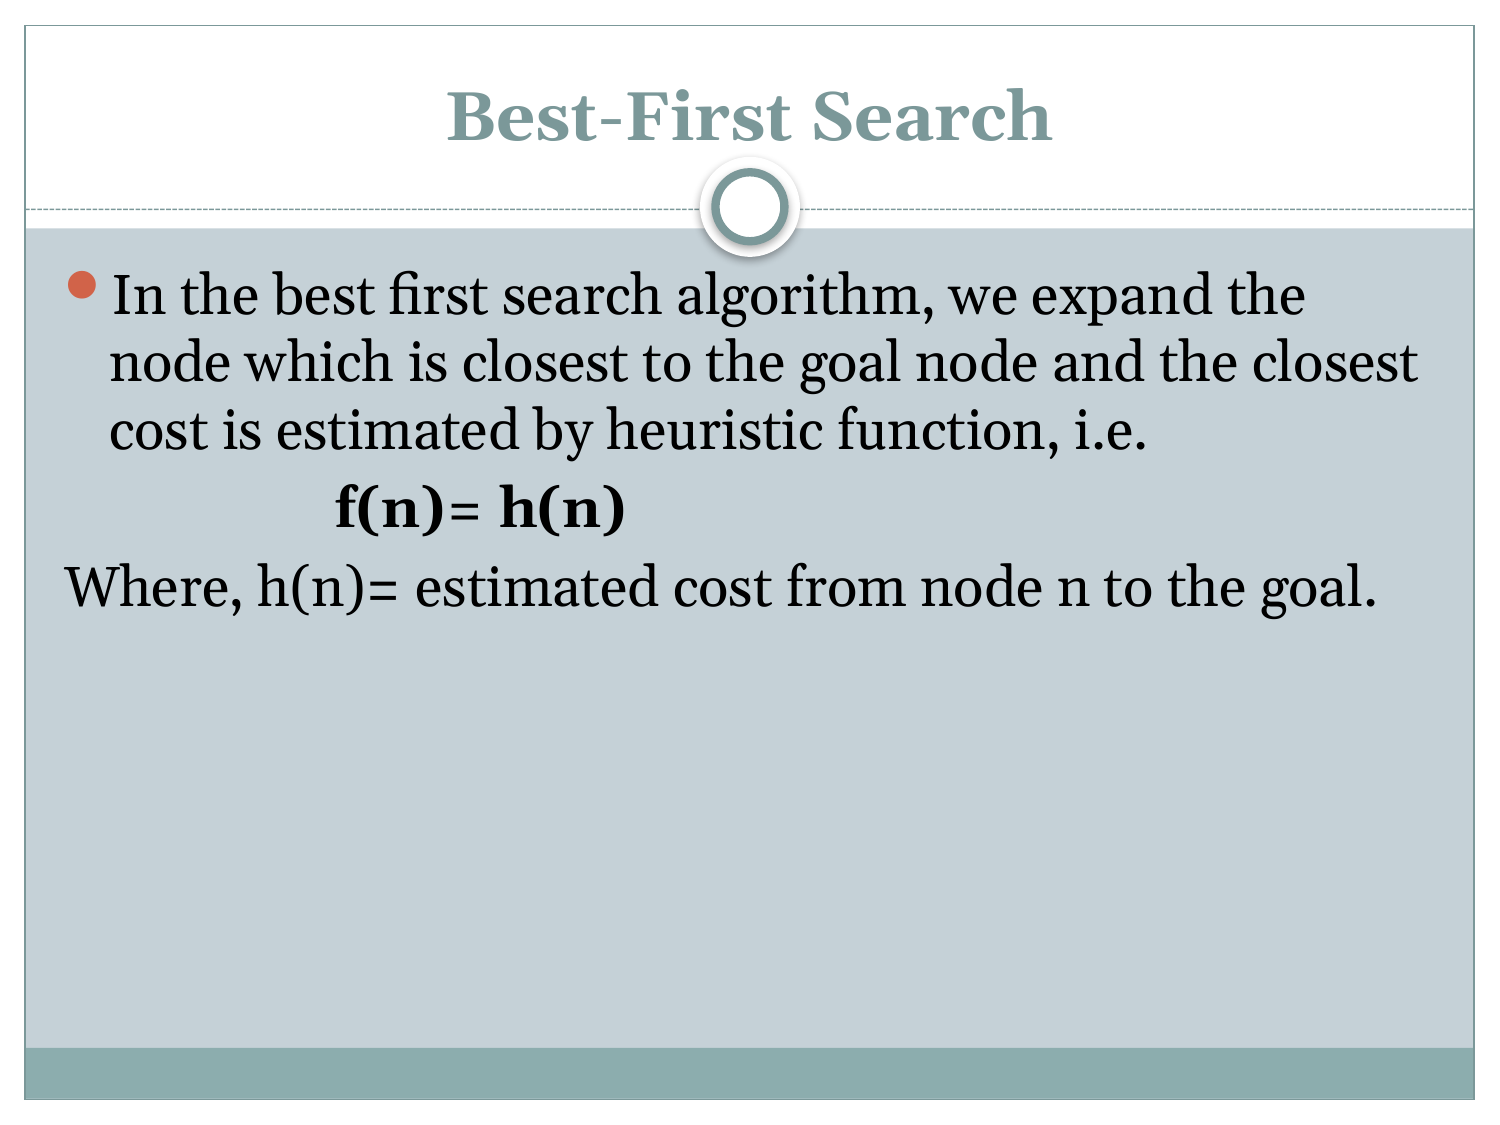

# Best-First Search
In the best first search algorithm, we expand the node which is closest to the goal node and the closest cost is estimated by heuristic function, i.e.
                    f(n)= h(n)
Where, h(n)= estimated cost from node n to the goal.